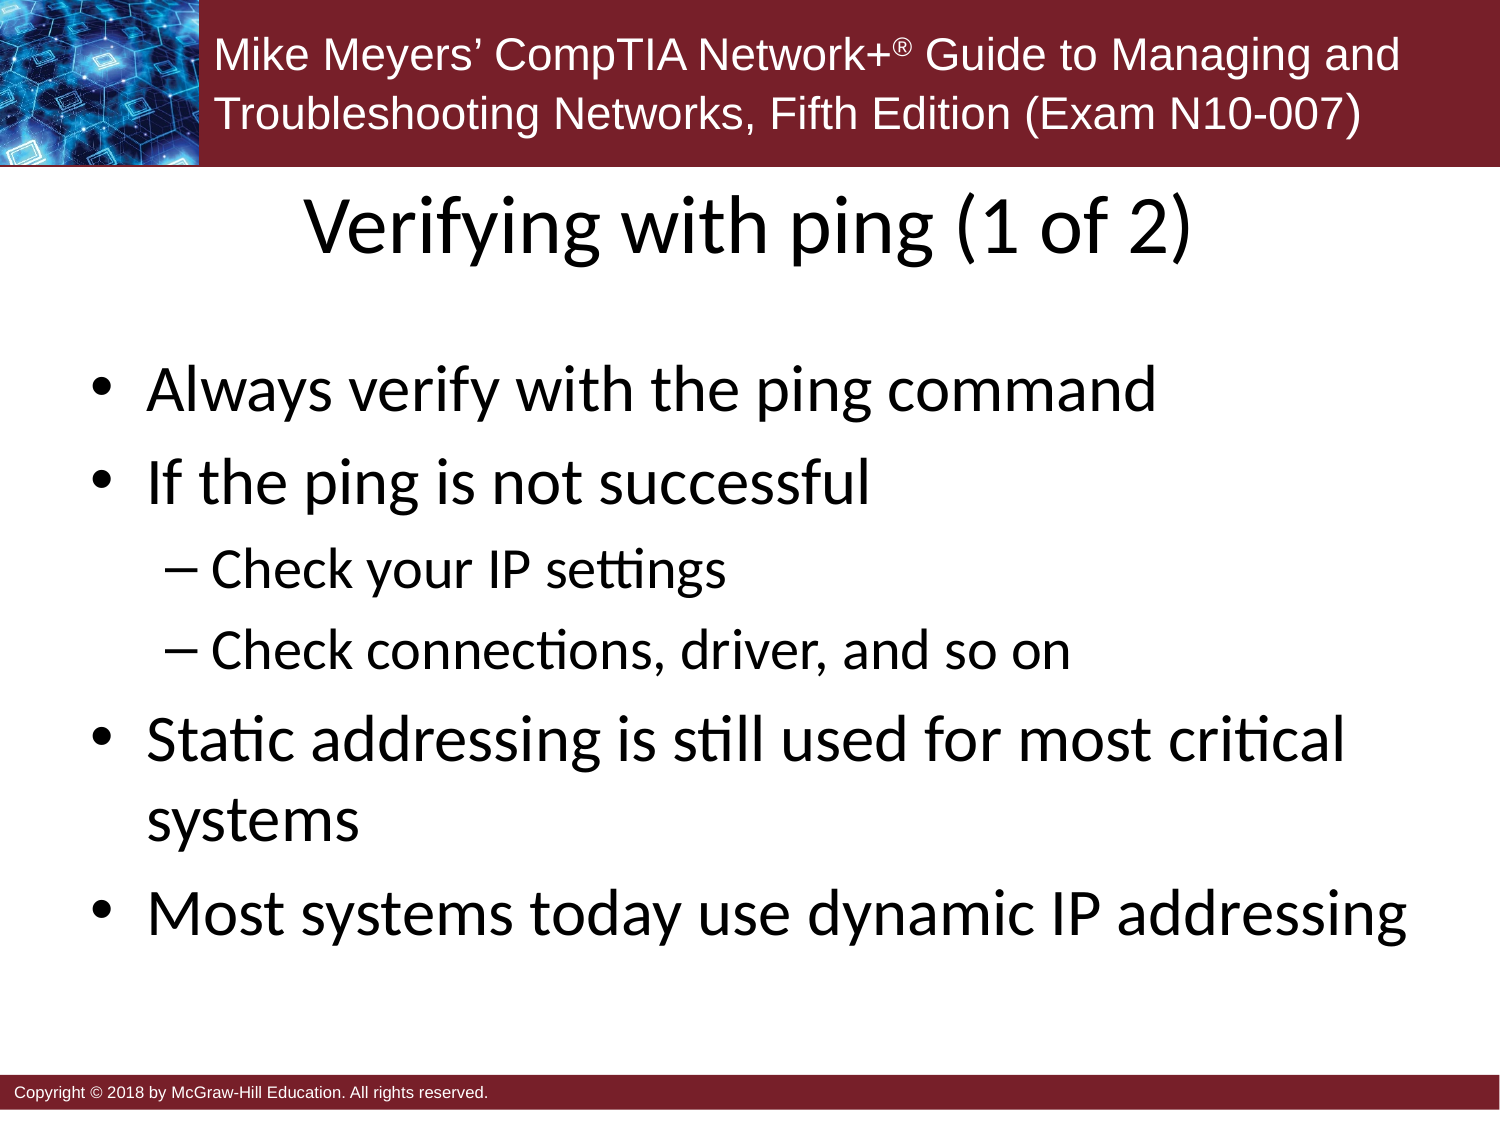

# Verifying with ping (1 of 2)
Always verify with the ping command
If the ping is not successful
Check your IP settings
Check connections, driver, and so on
Static addressing is still used for most critical systems
Most systems today use dynamic IP addressing